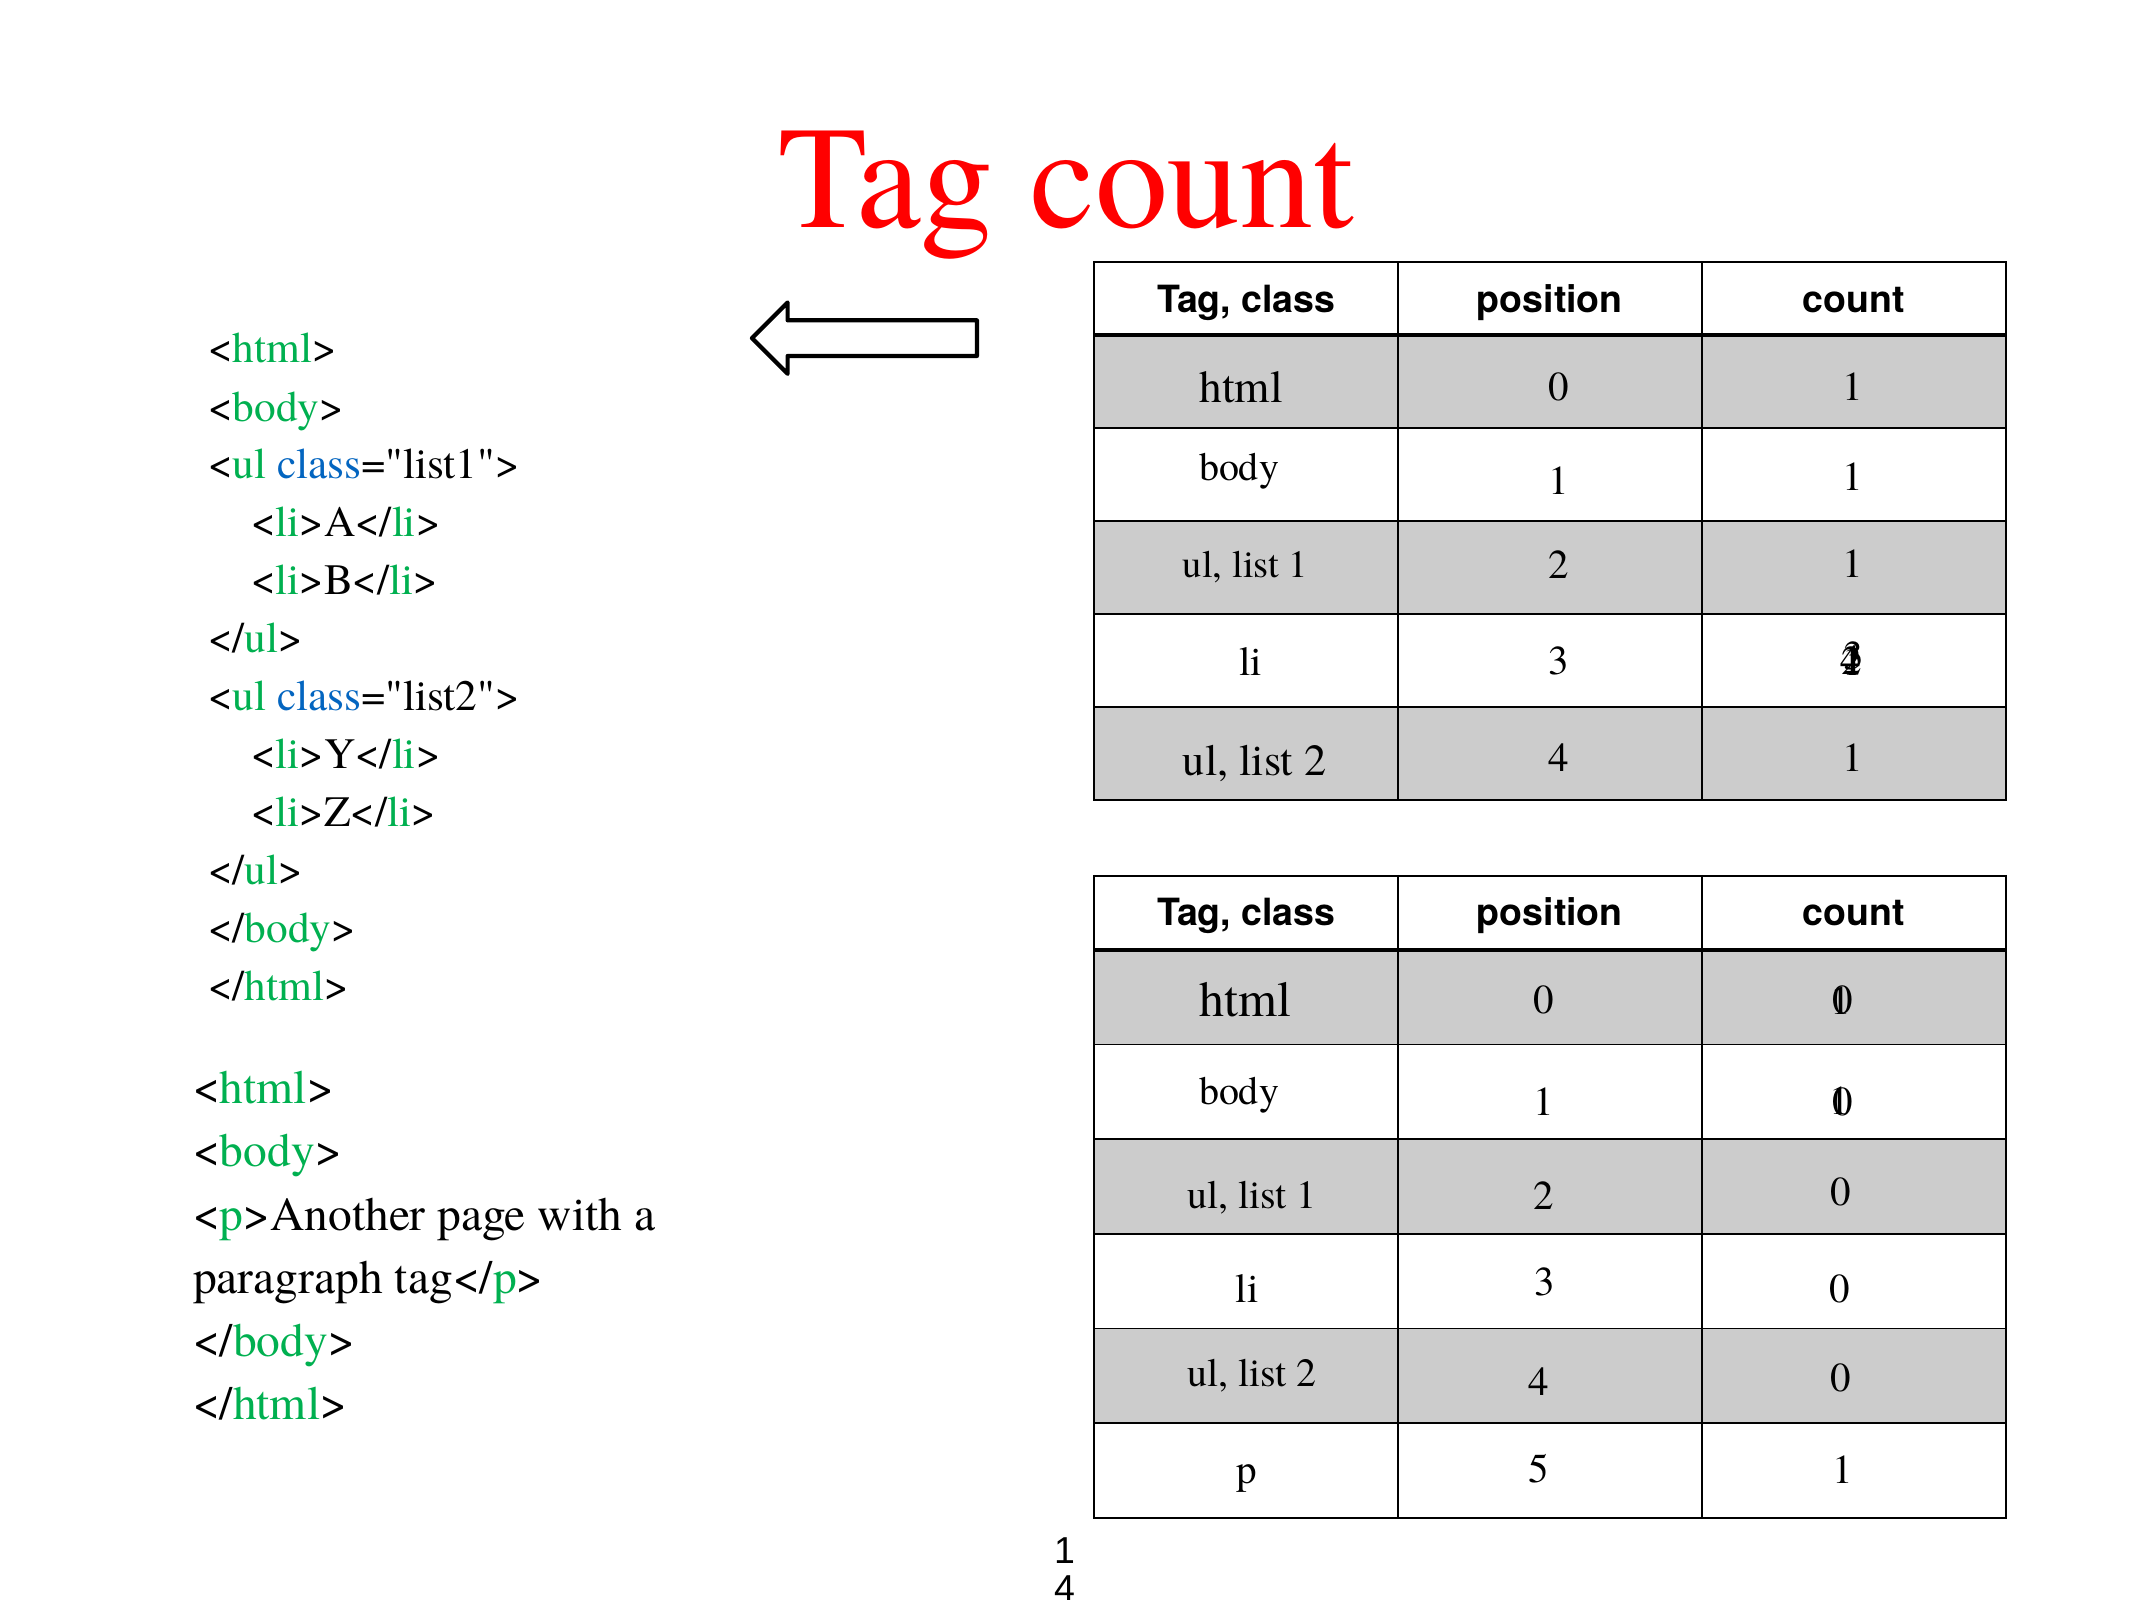

# Tag count
| Tag, class | position | count |
| --- | --- | --- |
|  |  |  |
|  |  |  |
|  |  |  |
|  |  |  |
|  |  |  |

<html>
<body>
<ul class="list1">
    <li>A</li>
    <li>B</li>
</ul>
<ul class="list2">
    <li>Y</li>
    <li>Z</li>
</ul>
</body>
</html>
html
0
1
body
1
1
1
2
ul, list 1
3
4
3
2
li
1
4
ul, list 2
1
| Tag, class | position | count |
| --- | --- | --- |
|  |  |  |
|  |  |  |
|  |  |  |
|  |  |  |
|  |  |  |
|  |  |  |
html
0
0
1
<html>
<body>
<p>Another page with a paragraph tag</p>
</body>
</html>
body
1
1
0
0
ul, list 1
2
3
0
li
ul, list 2
0
4
5
p
1
14